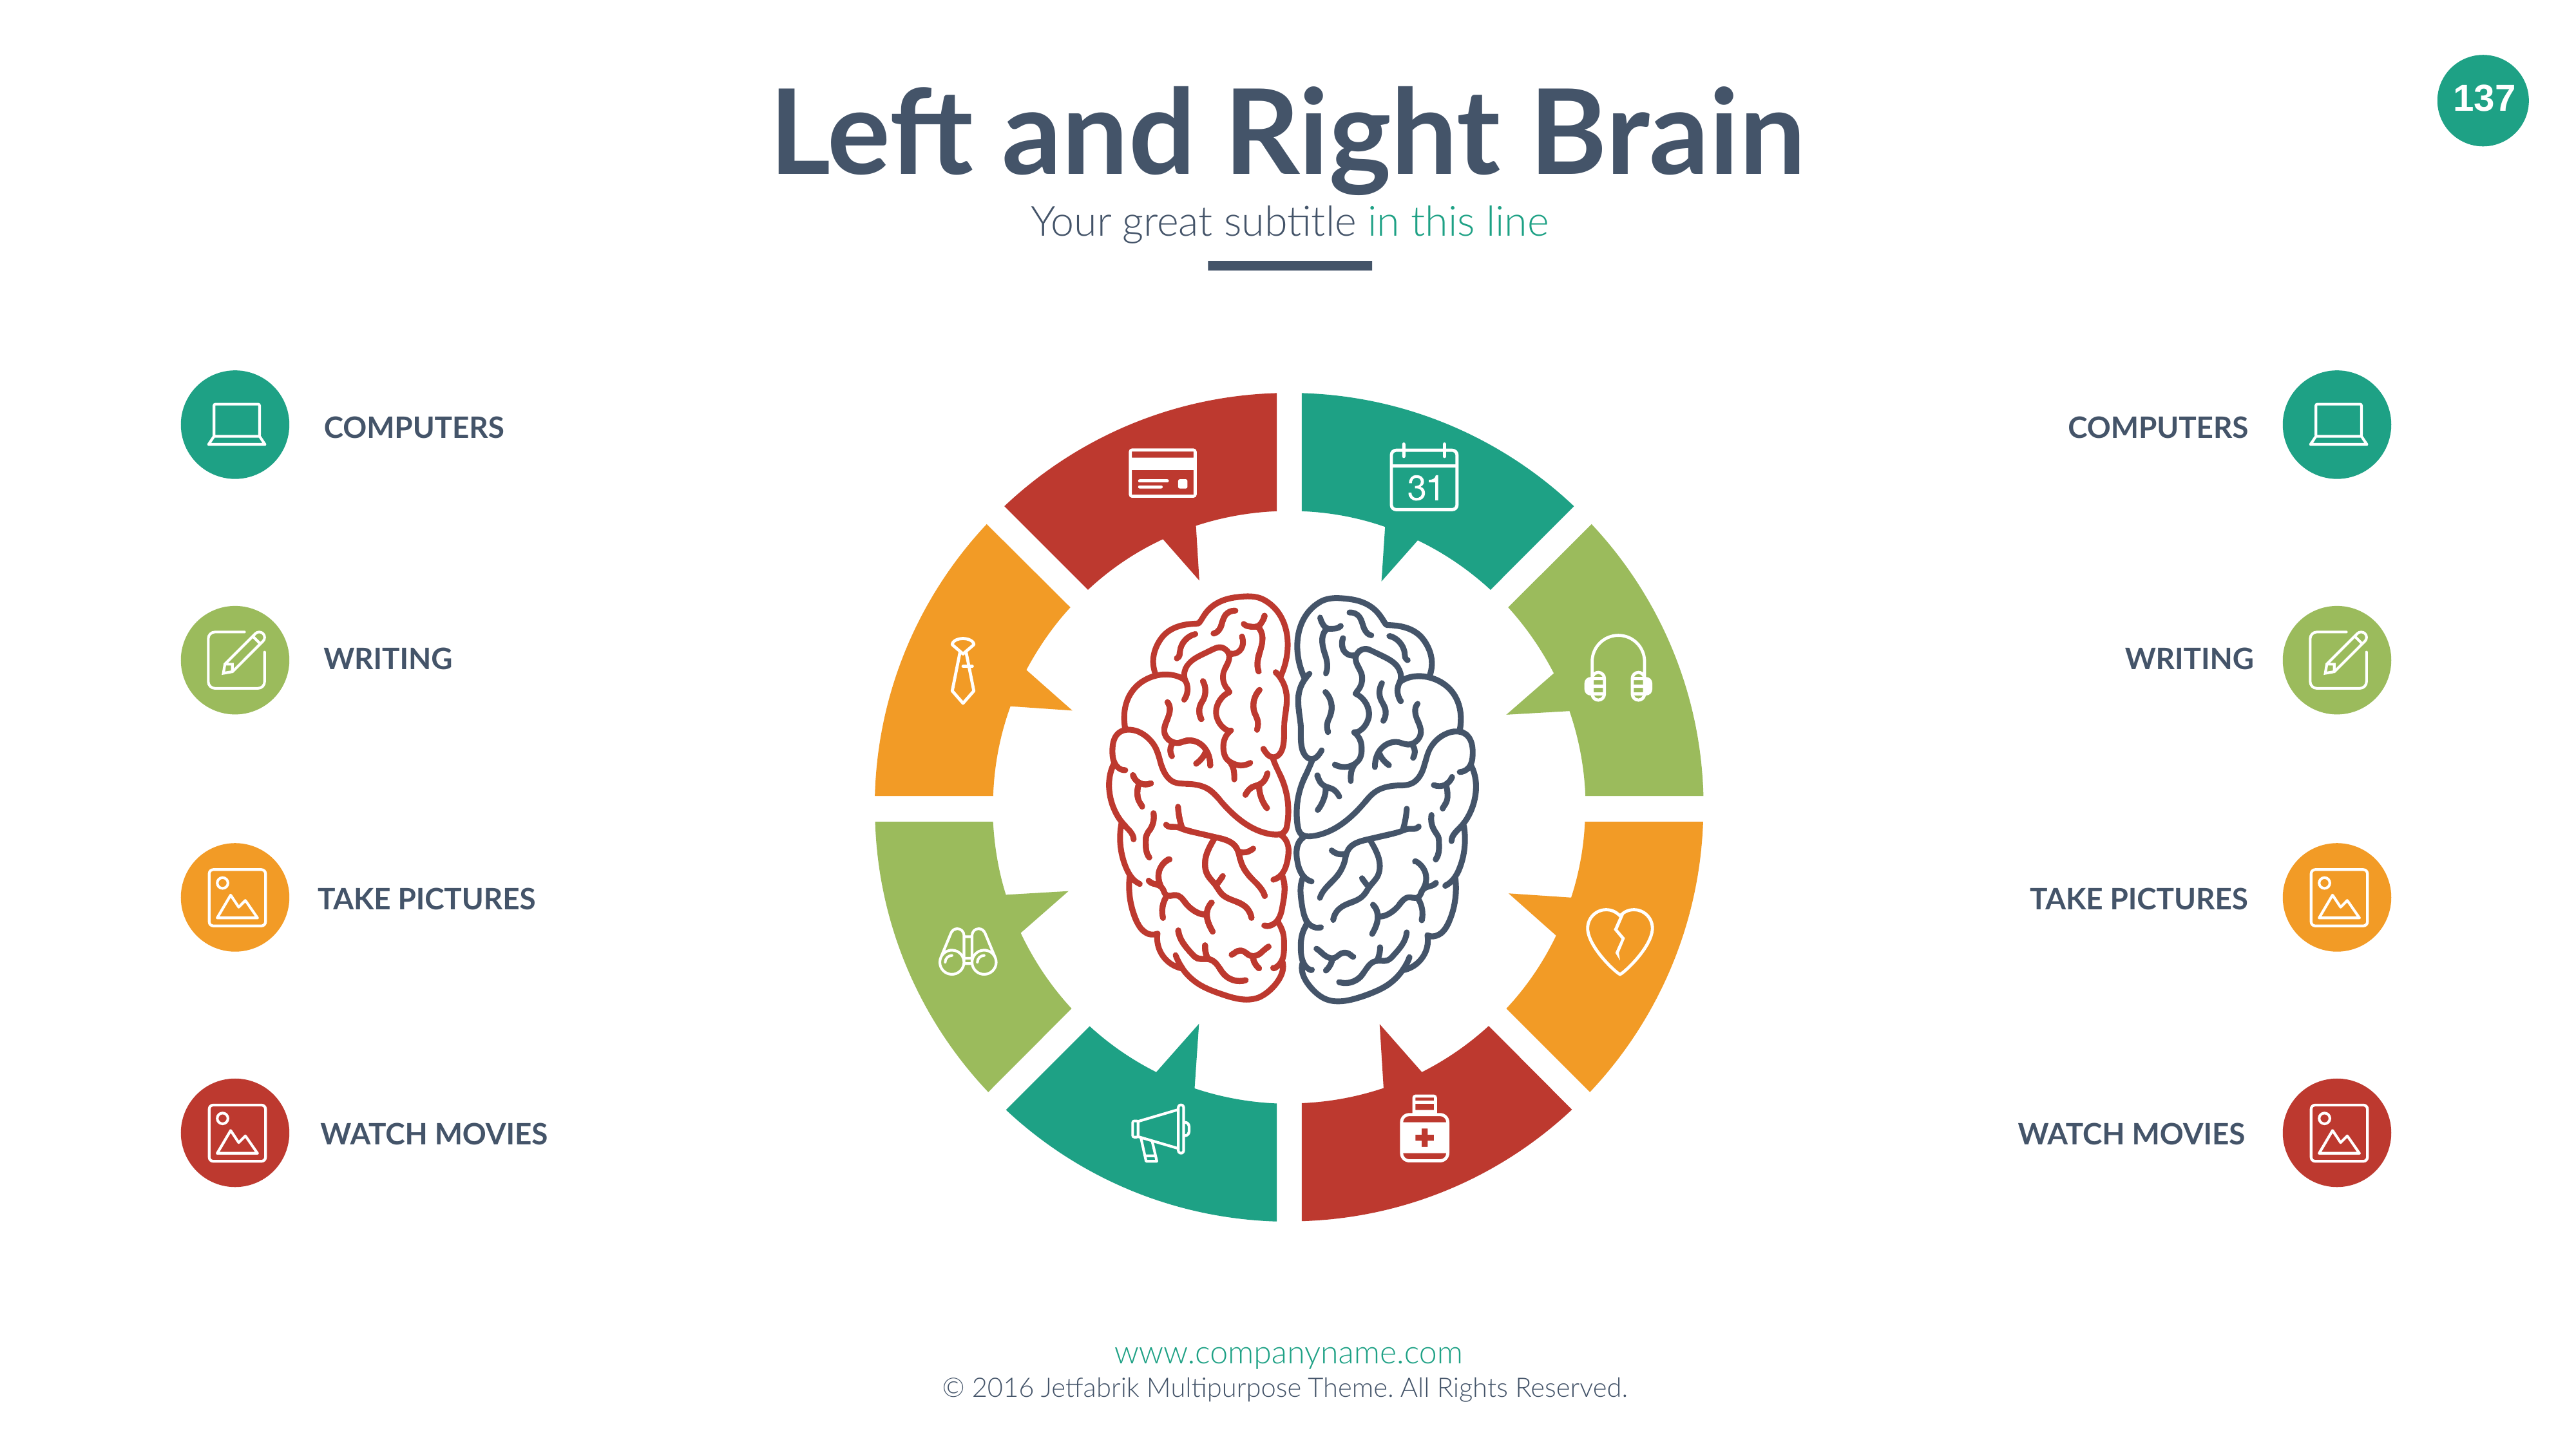

Left and Right Brain
Your great subtitle in this line

COMPUTERS
COMPUTERS

WRITING
WRITING

TAKE PICTURES
TAKE PICTURES

WATCH MOVIES
WATCH MOVIES